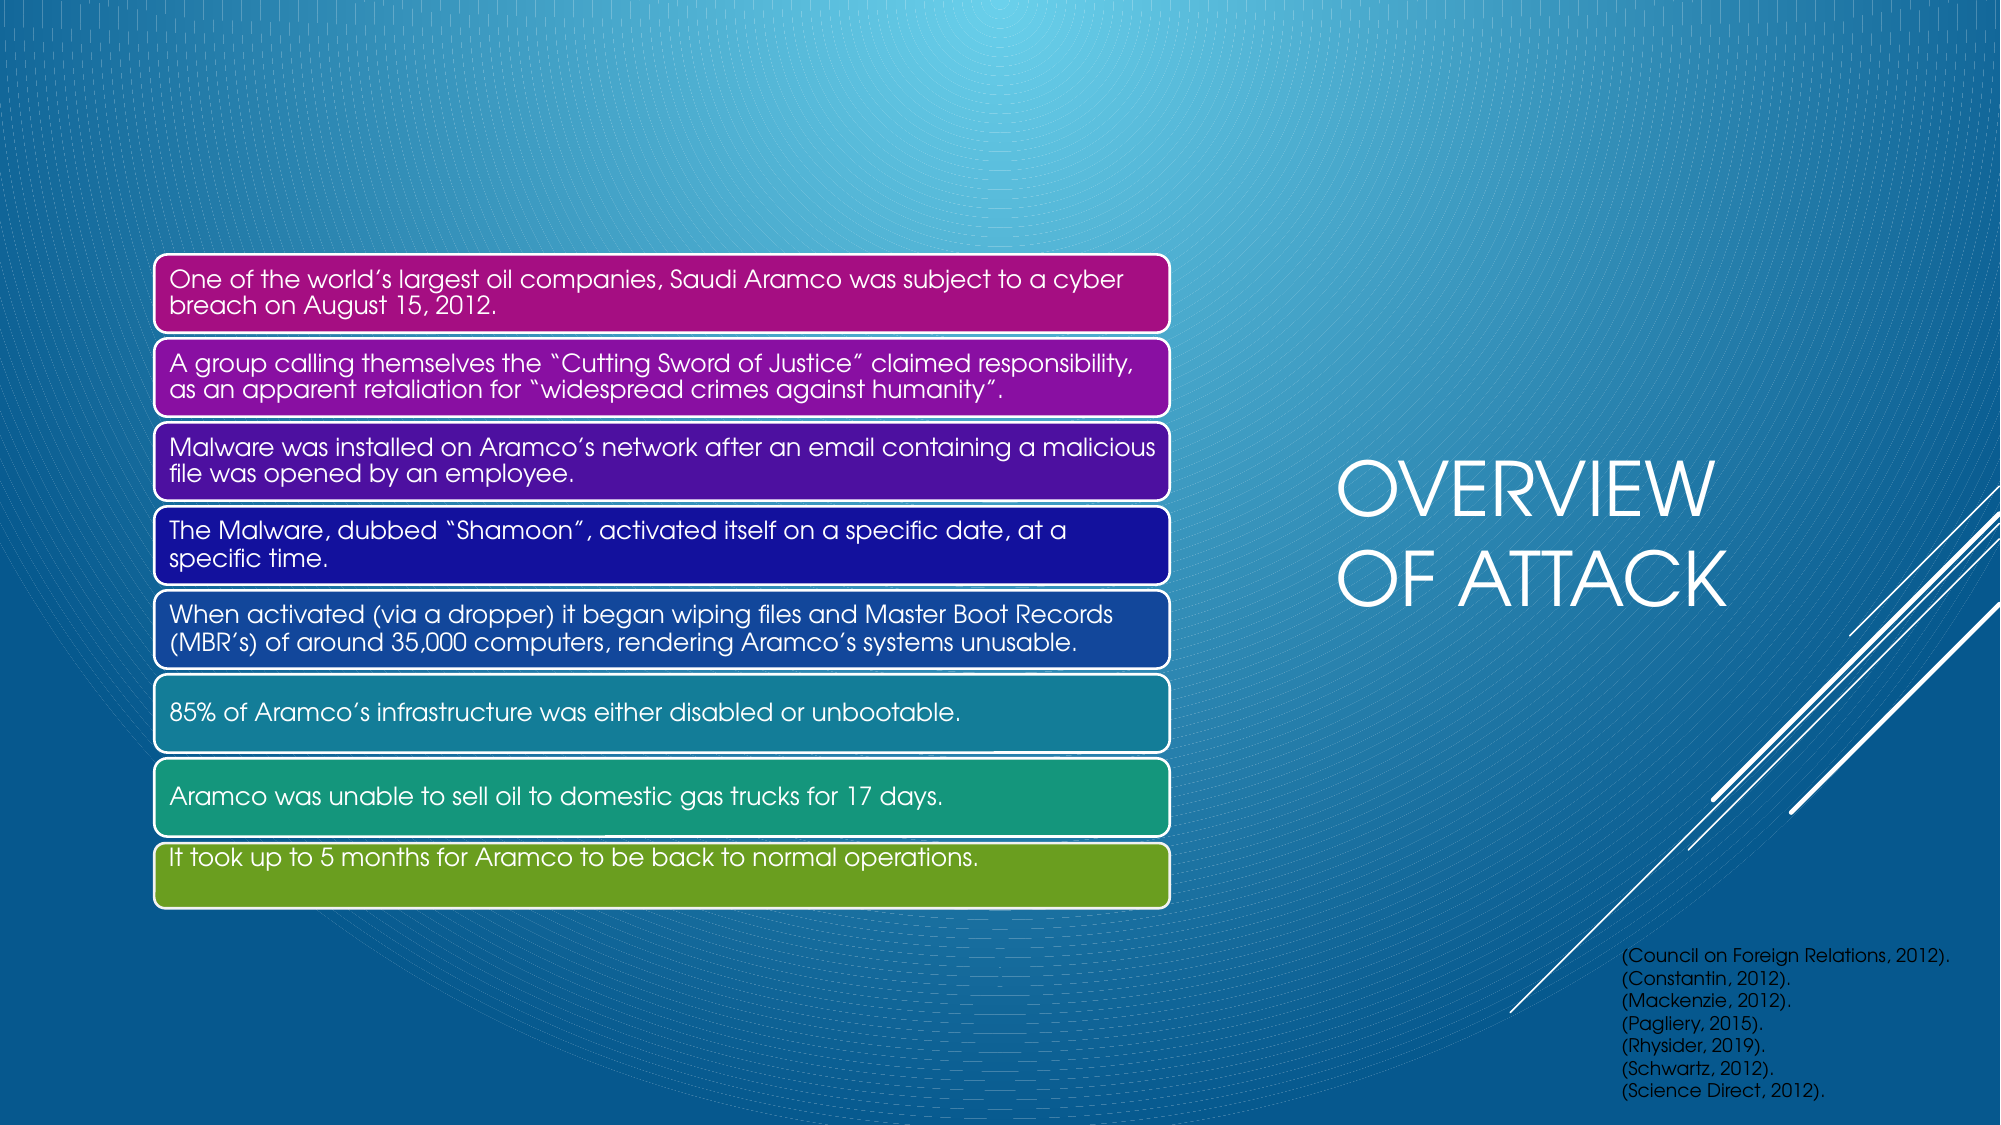

One of the world’s largest oil companies, Saudi Aramco was subject to a cyber breach on August 15, 2012.
A group calling themselves the “Cutting Sword of Justice” claimed responsibility, as an apparent retaliation for “widespread crimes against humanity”.
Malware was installed on Aramco’s network after an email containing a malicious file was opened by an employee.
The Malware, dubbed “Shamoon”, activated itself on a specific date, at a specific time.
When activated (via a dropper) it began wiping files and Master Boot Records (MBR’s) of around 35,000 computers, rendering Aramco’s systems unusable.
85% of Aramco’s infrastructure was either disabled or unbootable.
Aramco was unable to sell oil to domestic gas trucks for 17 days.

OVERVIEW OF ATTACK
It took up to 5 months for Aramco to be back to normal operations.

(Council on Foreign Relations, 2012).
(Constantin, 2012).
(Mackenzie, 2012).
(Pagliery, 2015).
(Rhysider, 2019).
(Schwartz, 2012).
(Science Direct, 2012).